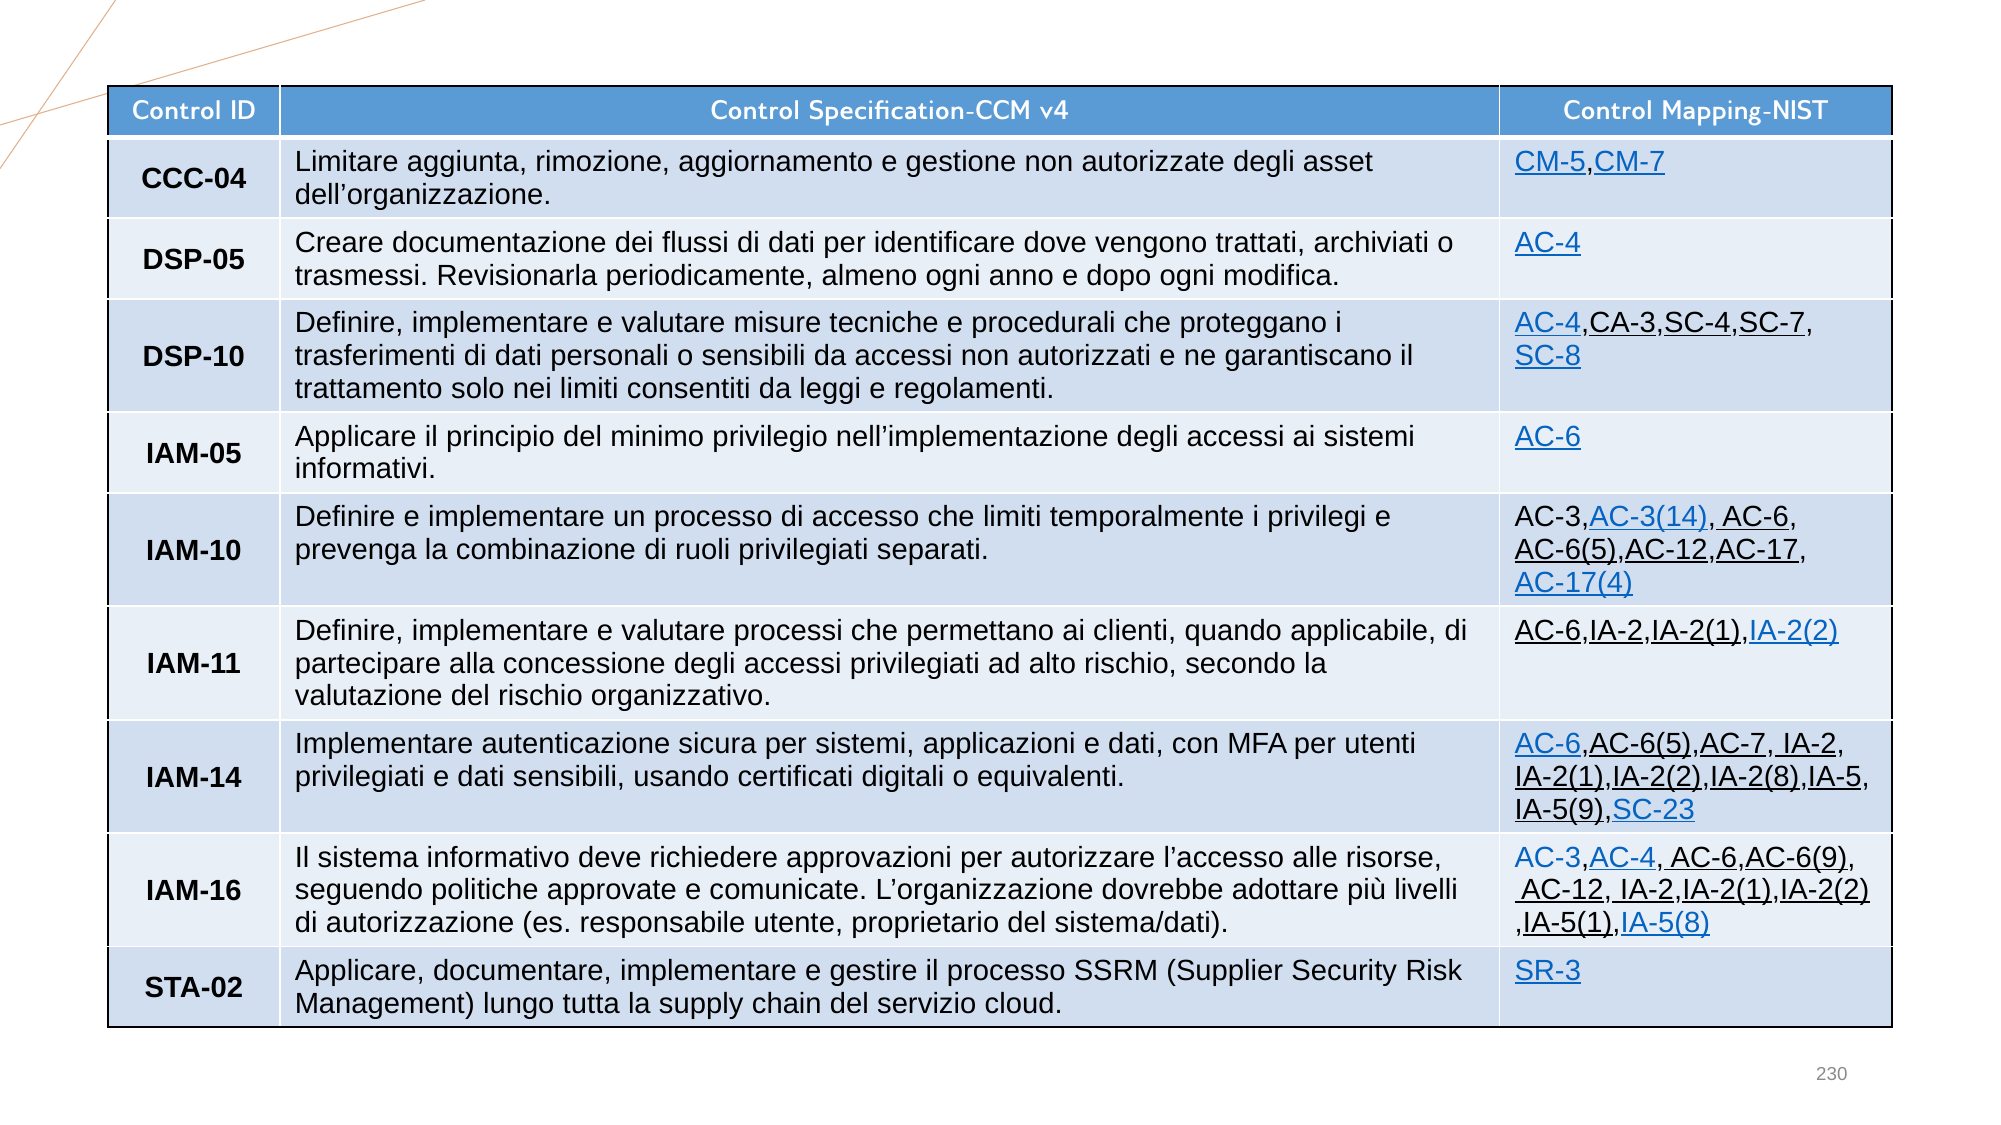

| Control ID | Control Specification-CCM v4 | Control Mapping-NIST |
| --- | --- | --- |
| CCC-04 | Limitare aggiunta, rimozione, aggiornamento e gestione non autorizzate degli asset dell’organizzazione. | CM-5,CM-7 |
| DSP-05 | Creare documentazione dei flussi di dati per identificare dove vengono trattati, archiviati o trasmessi. Revisionarla periodicamente, almeno ogni anno e dopo ogni modifica. | AC-4 |
| DSP-10 | Definire, implementare e valutare misure tecniche e procedurali che proteggano i trasferimenti di dati personali o sensibili da accessi non autorizzati e ne garantiscano il trattamento solo nei limiti consentiti da leggi e regolamenti. | AC-4,CA-3,SC-4,SC-7,SC-8 |
| IAM-05 | Applicare il principio del minimo privilegio nell’implementazione degli accessi ai sistemi informativi. | AC-6 |
| IAM-10 | Definire e implementare un processo di accesso che limiti temporalmente i privilegi e prevenga la combinazione di ruoli privilegiati separati. | AC-3,AC-3(14), AC-6, AC-6(5),AC-12,AC-17,AC-17(4) |
| IAM-11 | Definire, implementare e valutare processi che permettano ai clienti, quando applicabile, di partecipare alla concessione degli accessi privilegiati ad alto rischio, secondo la valutazione del rischio organizzativo. | AC-6,IA-2,IA-2(1),IA-2(2) |
| IAM-14 | Implementare autenticazione sicura per sistemi, applicazioni e dati, con MFA per utenti privilegiati e dati sensibili, usando certificati digitali o equivalenti. | AC-6,AC-6(5),AC-7, IA-2,IA-2(1),IA-2(2),IA-2(8),IA-5,IA-5(9),SC-23 |
| IAM-16 | Il sistema informativo deve richiedere approvazioni per autorizzare l’accesso alle risorse, seguendo politiche approvate e comunicate. L’organizzazione dovrebbe adottare più livelli di autorizzazione (es. responsabile utente, proprietario del sistema/dati). | AC-3,AC-4, AC-6,AC-6(9), AC-12, IA-2,IA-2(1),IA-2(2),IA-5(1),IA-5(8) |
| STA-02 | Applicare, documentare, implementare e gestire il processo SSRM (Supplier Security Risk Management) lungo tutta la supply chain del servizio cloud. | SR-3 |
230